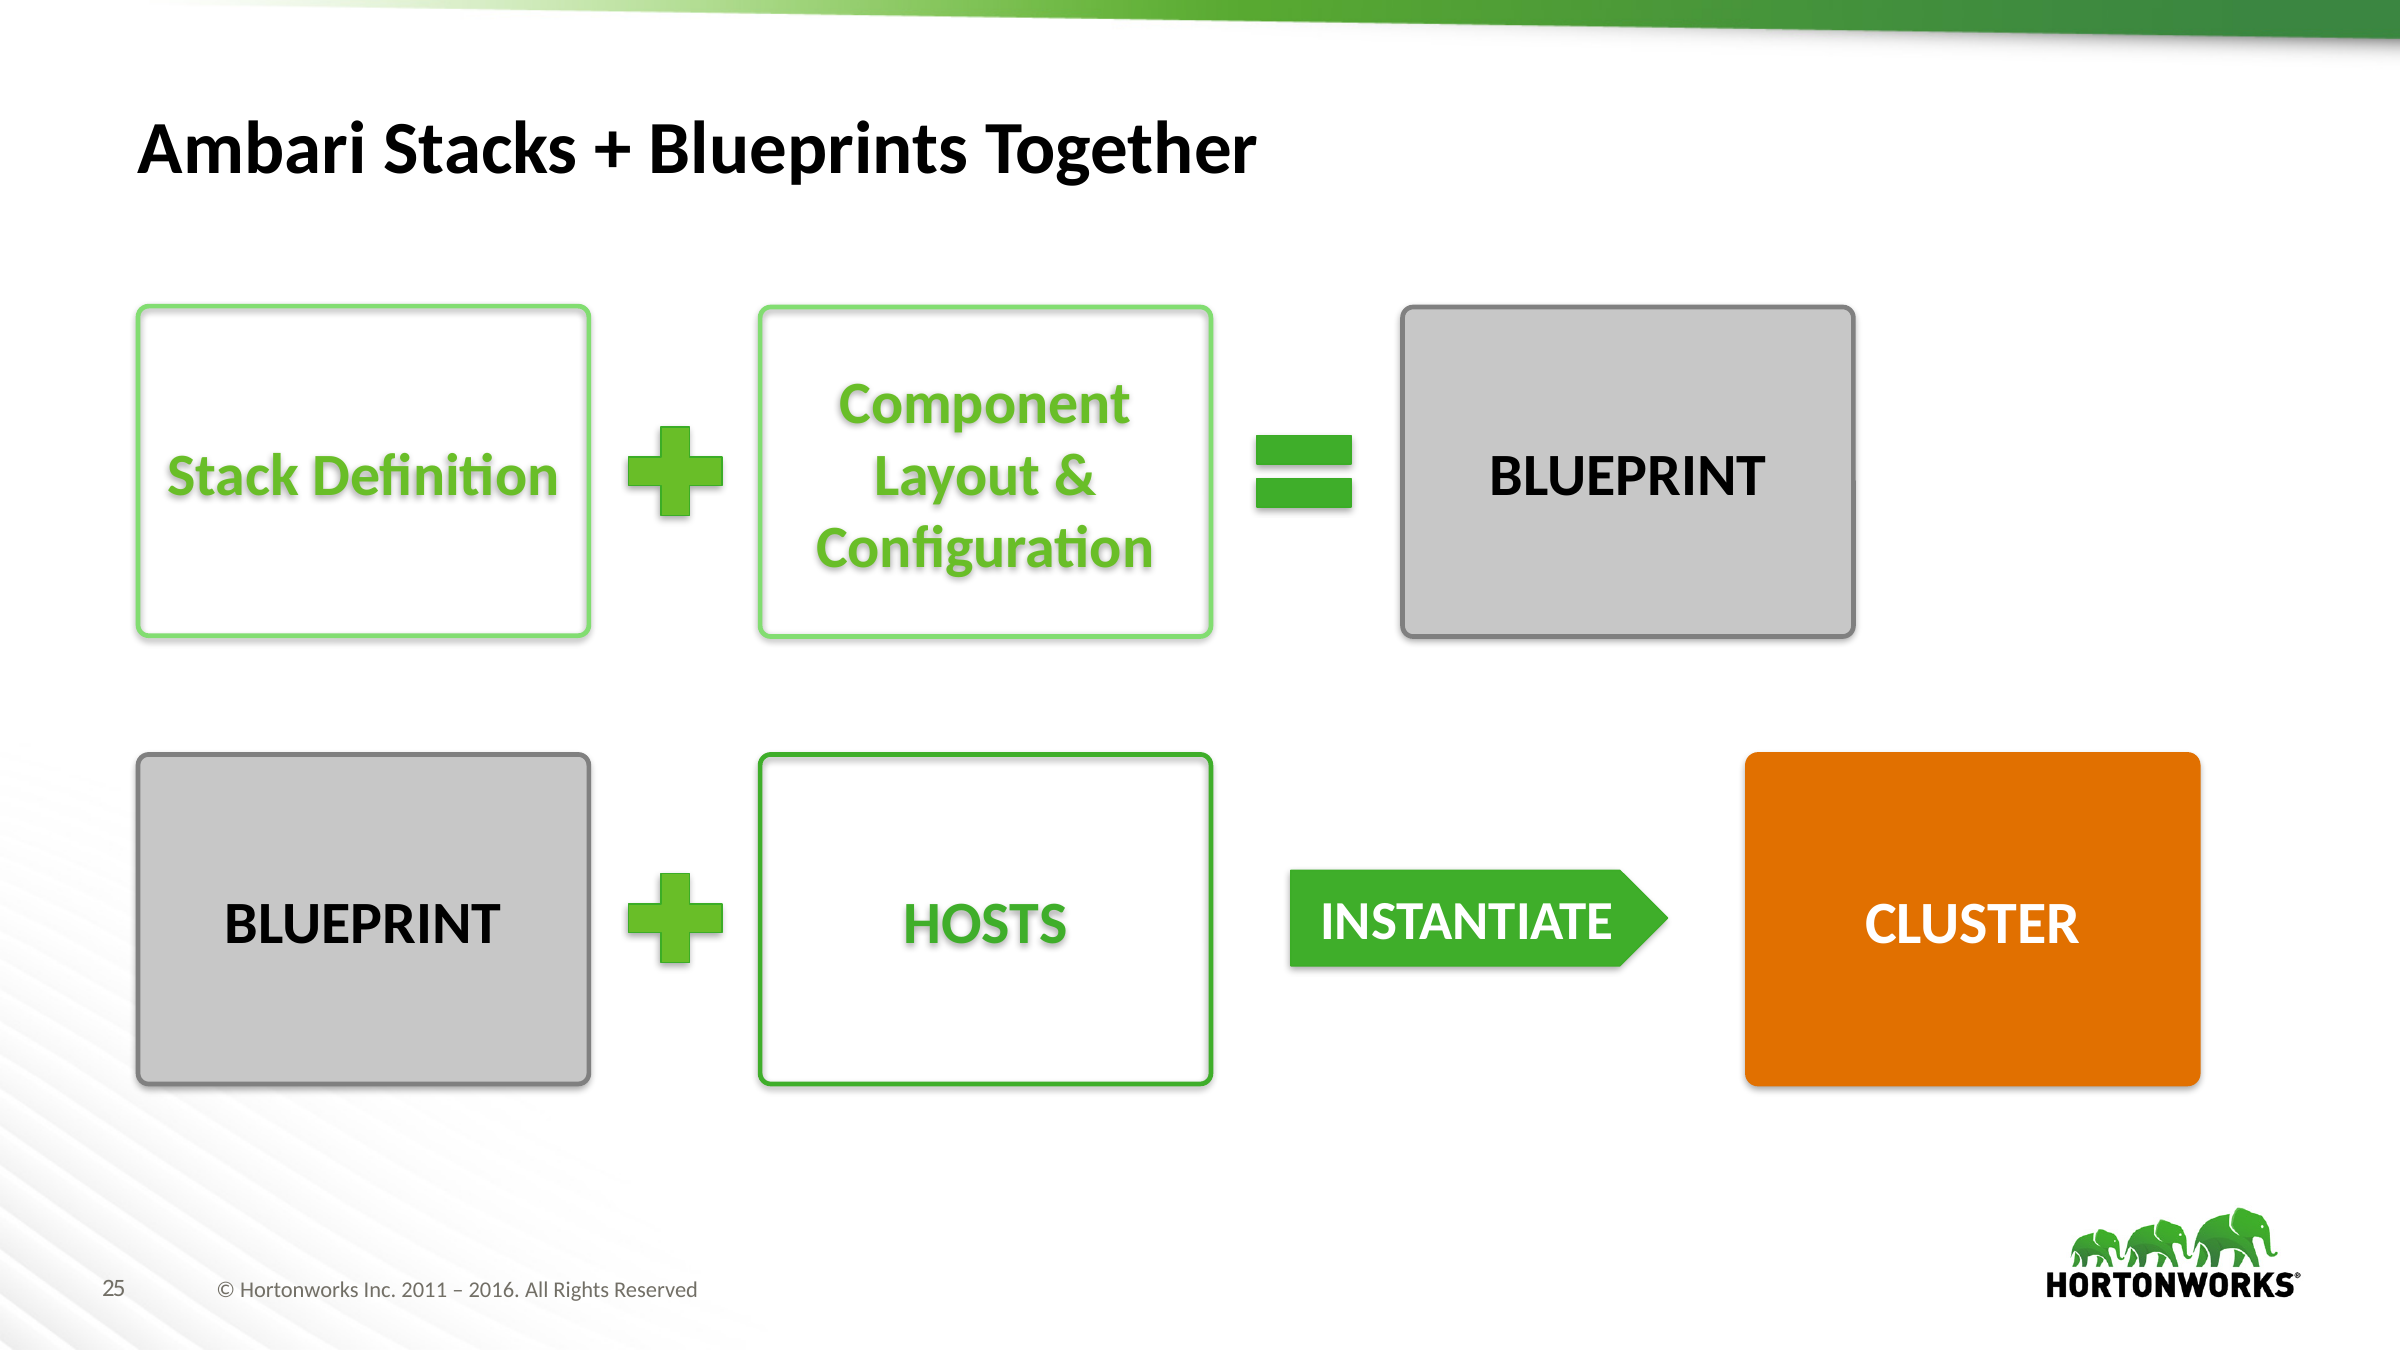

# Ambari Stacks + Blueprints Together
Stack Definition
Component Layout & Configuration
BLUEPRINT

BLUEPRINT
HOSTS
CLUSTER

INSTANTIATE